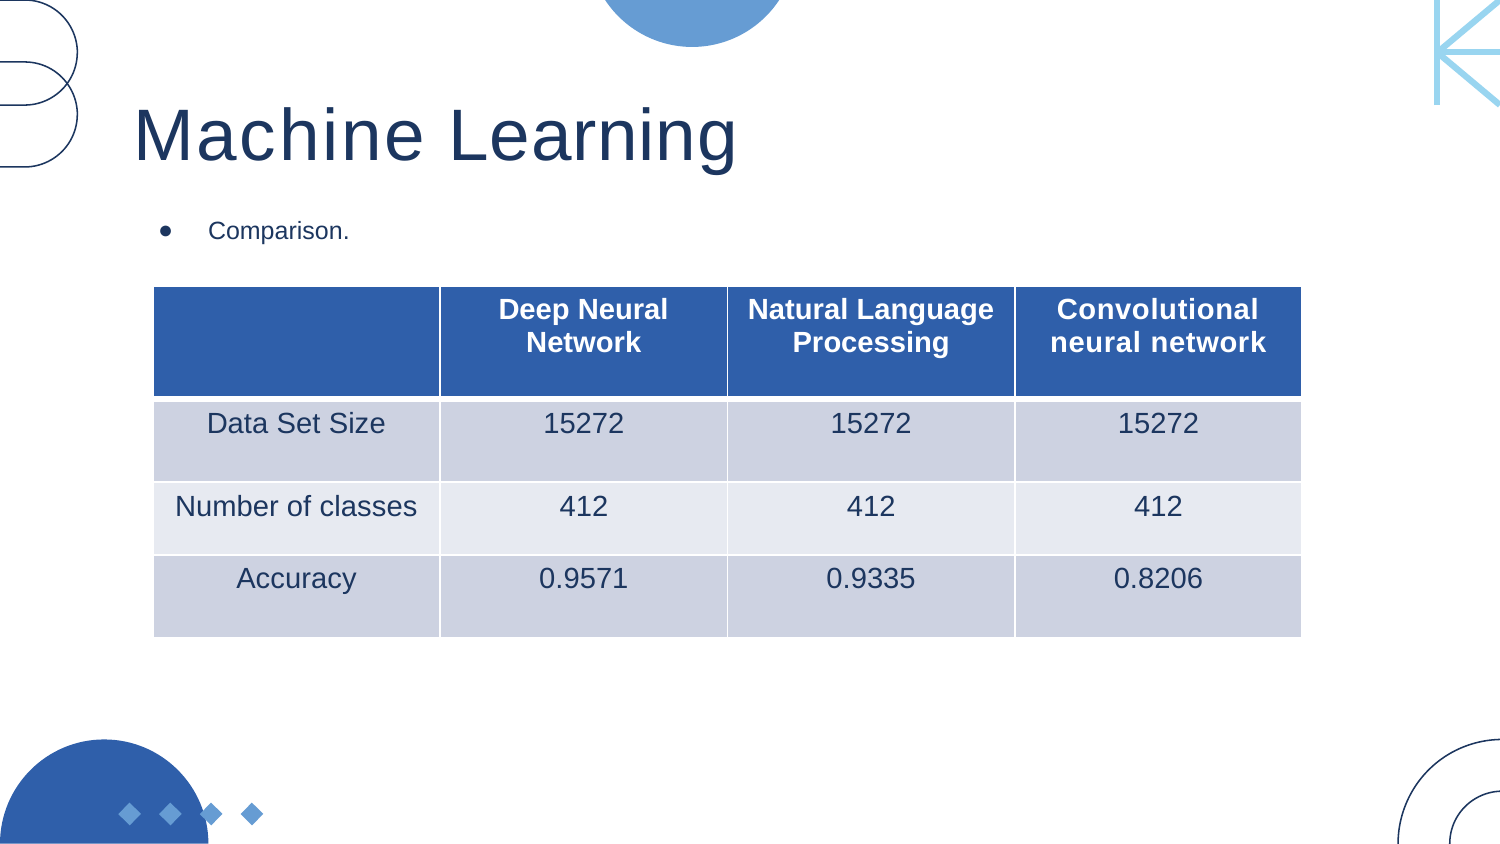

# Machine Learning
Comparison.

|  | Deep Neural Network | Natural Language Processing | Convolutional neural network |
| --- | --- | --- | --- |
| Data Set Size | 15272 | 15272 | 15272 |
| Number of classes | 412 | 412 | 412 |
| Accuracy | 0.9571 | 0.9335 | 0.8206 |